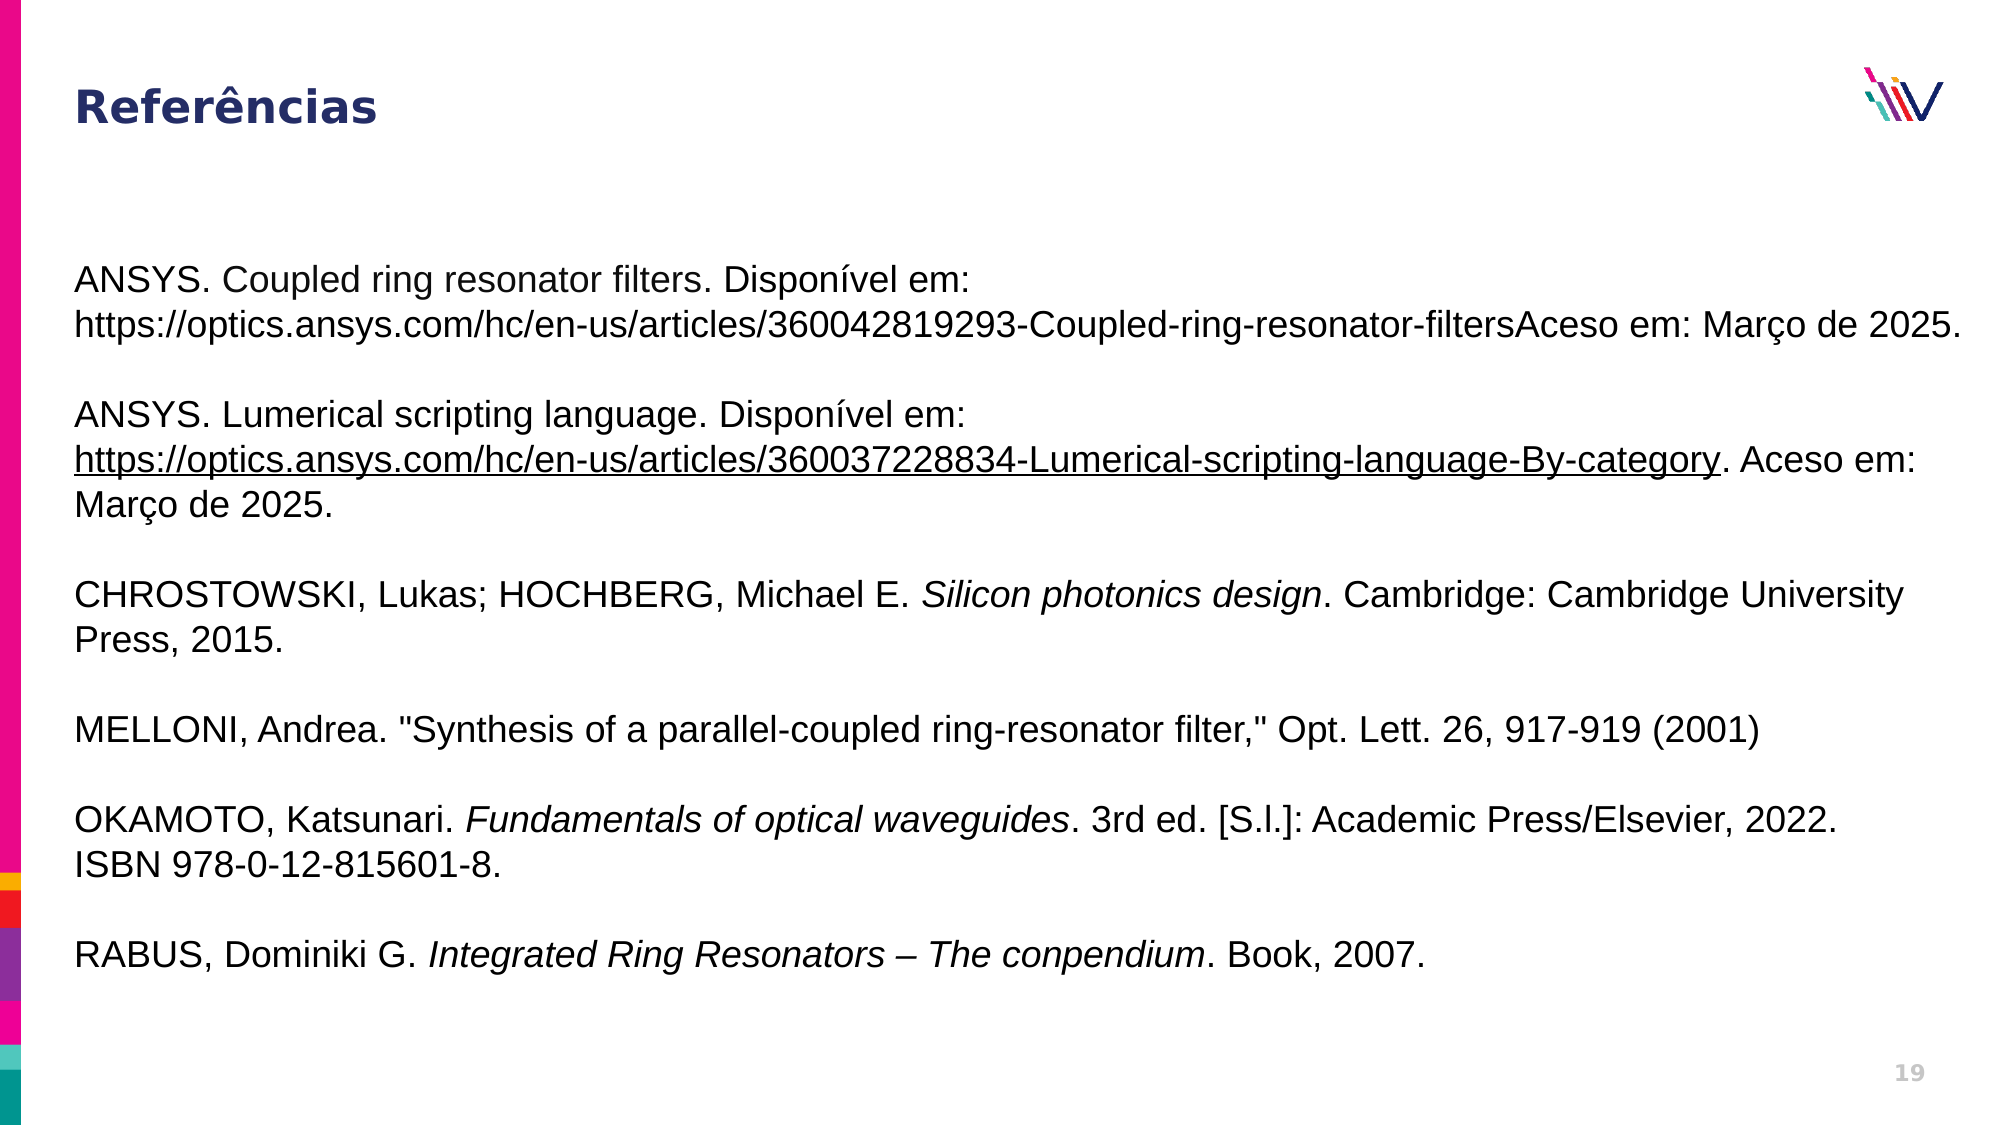

# Referências
ANSYS. Coupled ring resonator filters. Disponível em:
https://optics.ansys.com/hc/en-us/articles/360042819293-Coupled-ring-resonator-filtersAceso em: Março de 2025.

ANSYS. Lumerical scripting language. Disponível em:
https://optics.ansys.com/hc/en-us/articles/360037228834-Lumerical-scripting-language-By-category. Aceso em: Março de 2025.

CHROSTOWSKI, Lukas; HOCHBERG, Michael E. Silicon photonics design. Cambridge: Cambridge University Press, 2015.

MELLONI, Andrea. "Synthesis of a parallel-coupled ring-resonator filter," Opt. Lett. 26, 917-919 (2001)

OKAMOTO, Katsunari. Fundamentals of optical waveguides. 3rd ed. [S.l.]: Academic Press/Elsevier, 2022.
ISBN 978-0-12-815601-8.

RABUS, Dominiki G. Integrated Ring Resonators – The conpendium. Book, 2007.